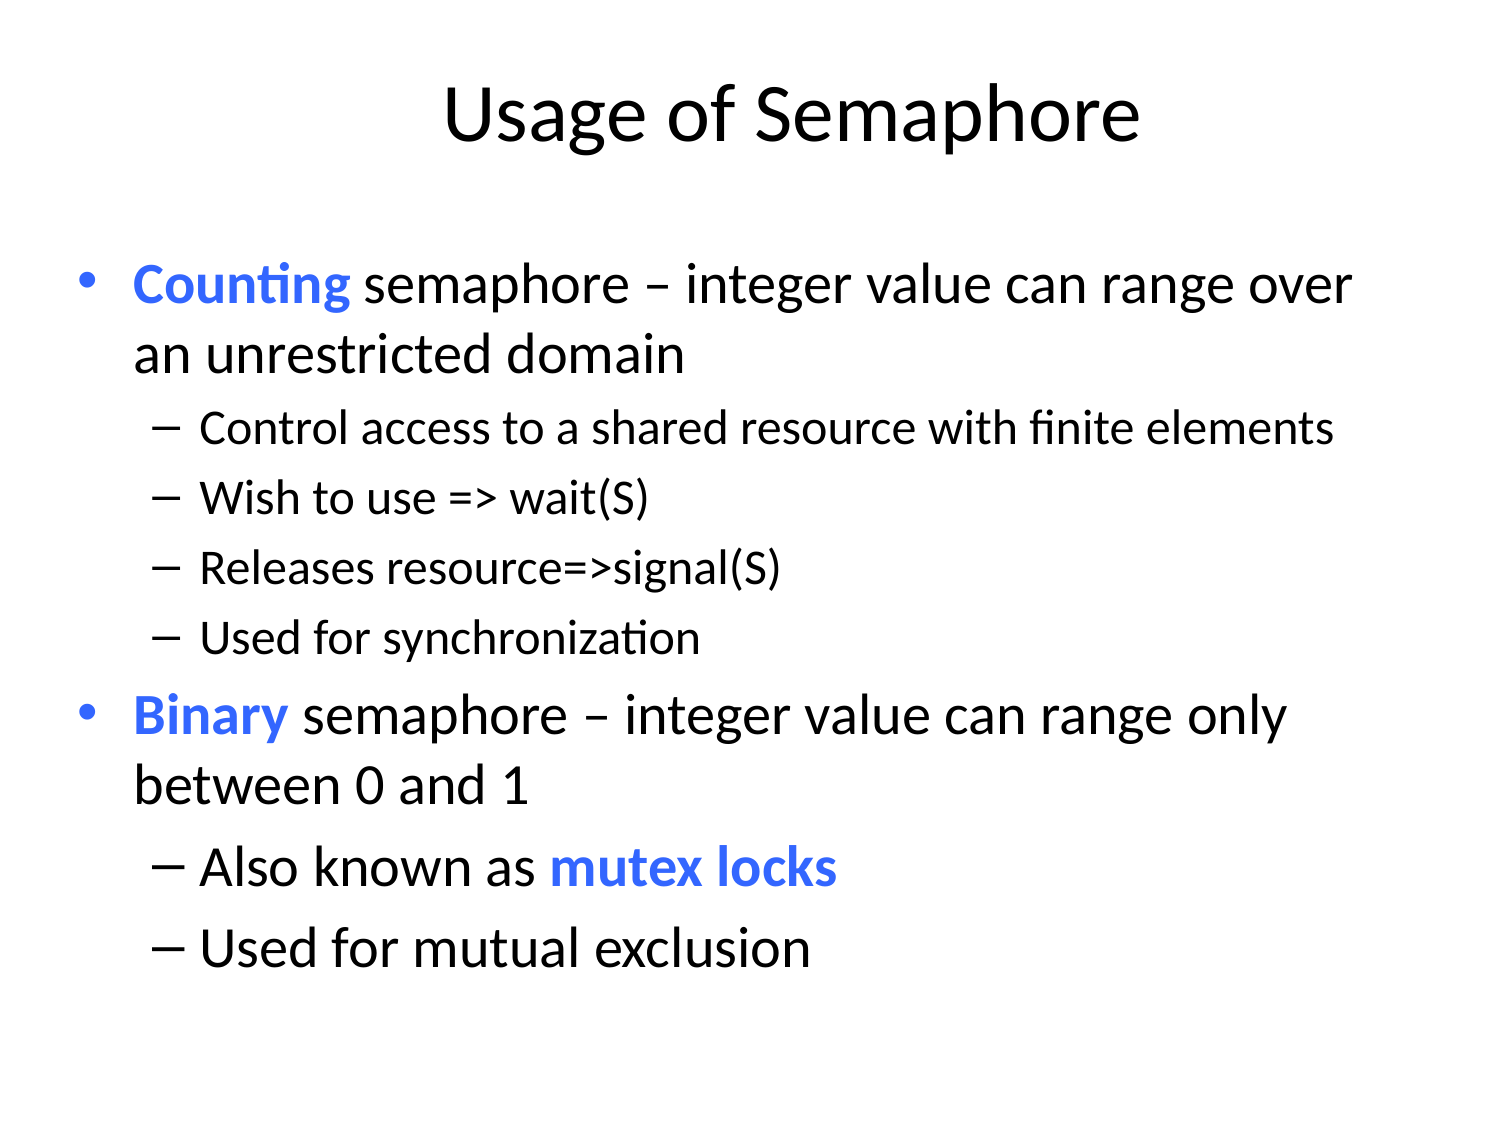

# Usage of Semaphore
Counting semaphore – integer value can range over an unrestricted domain
Control access to a shared resource with finite elements
Wish to use => wait(S)
Releases resource=>signal(S)
Used for synchronization
Binary semaphore – integer value can range only between 0 and 1
Also known as mutex locks
Used for mutual exclusion